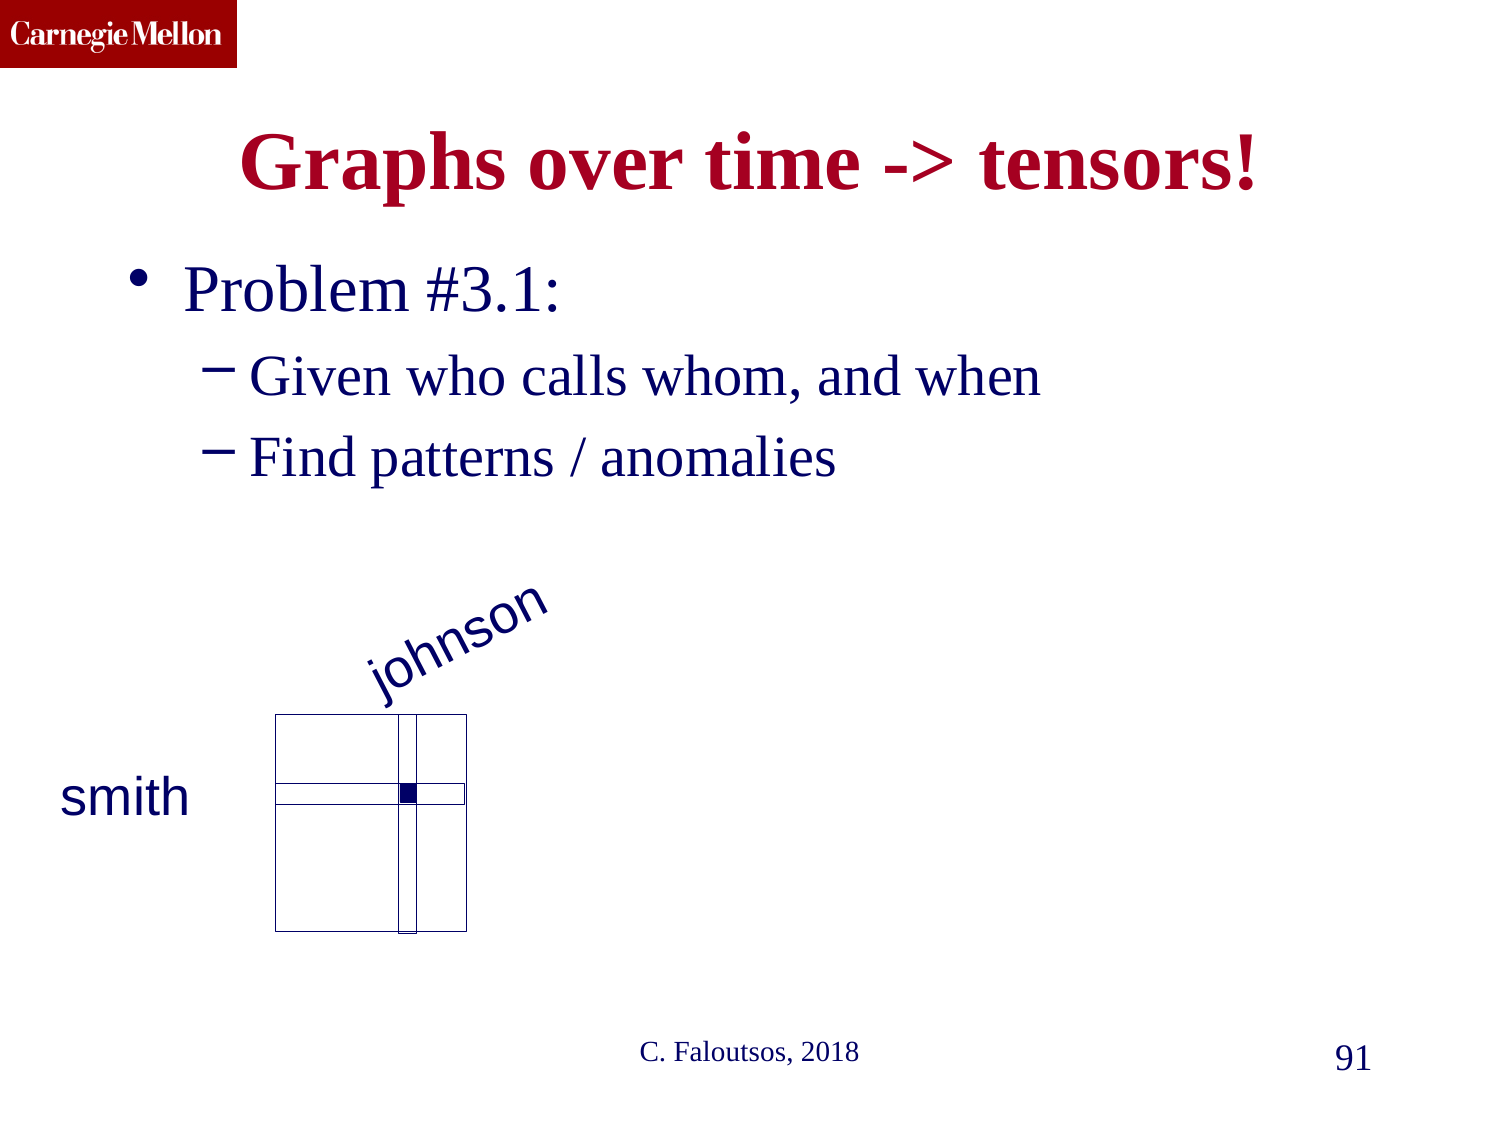

# Graphs over time -> tensors!
Problem #3.1:
Given who calls whom, and when
Find patterns / anomalies
johnson

smith

C. Faloutsos, 2018
91